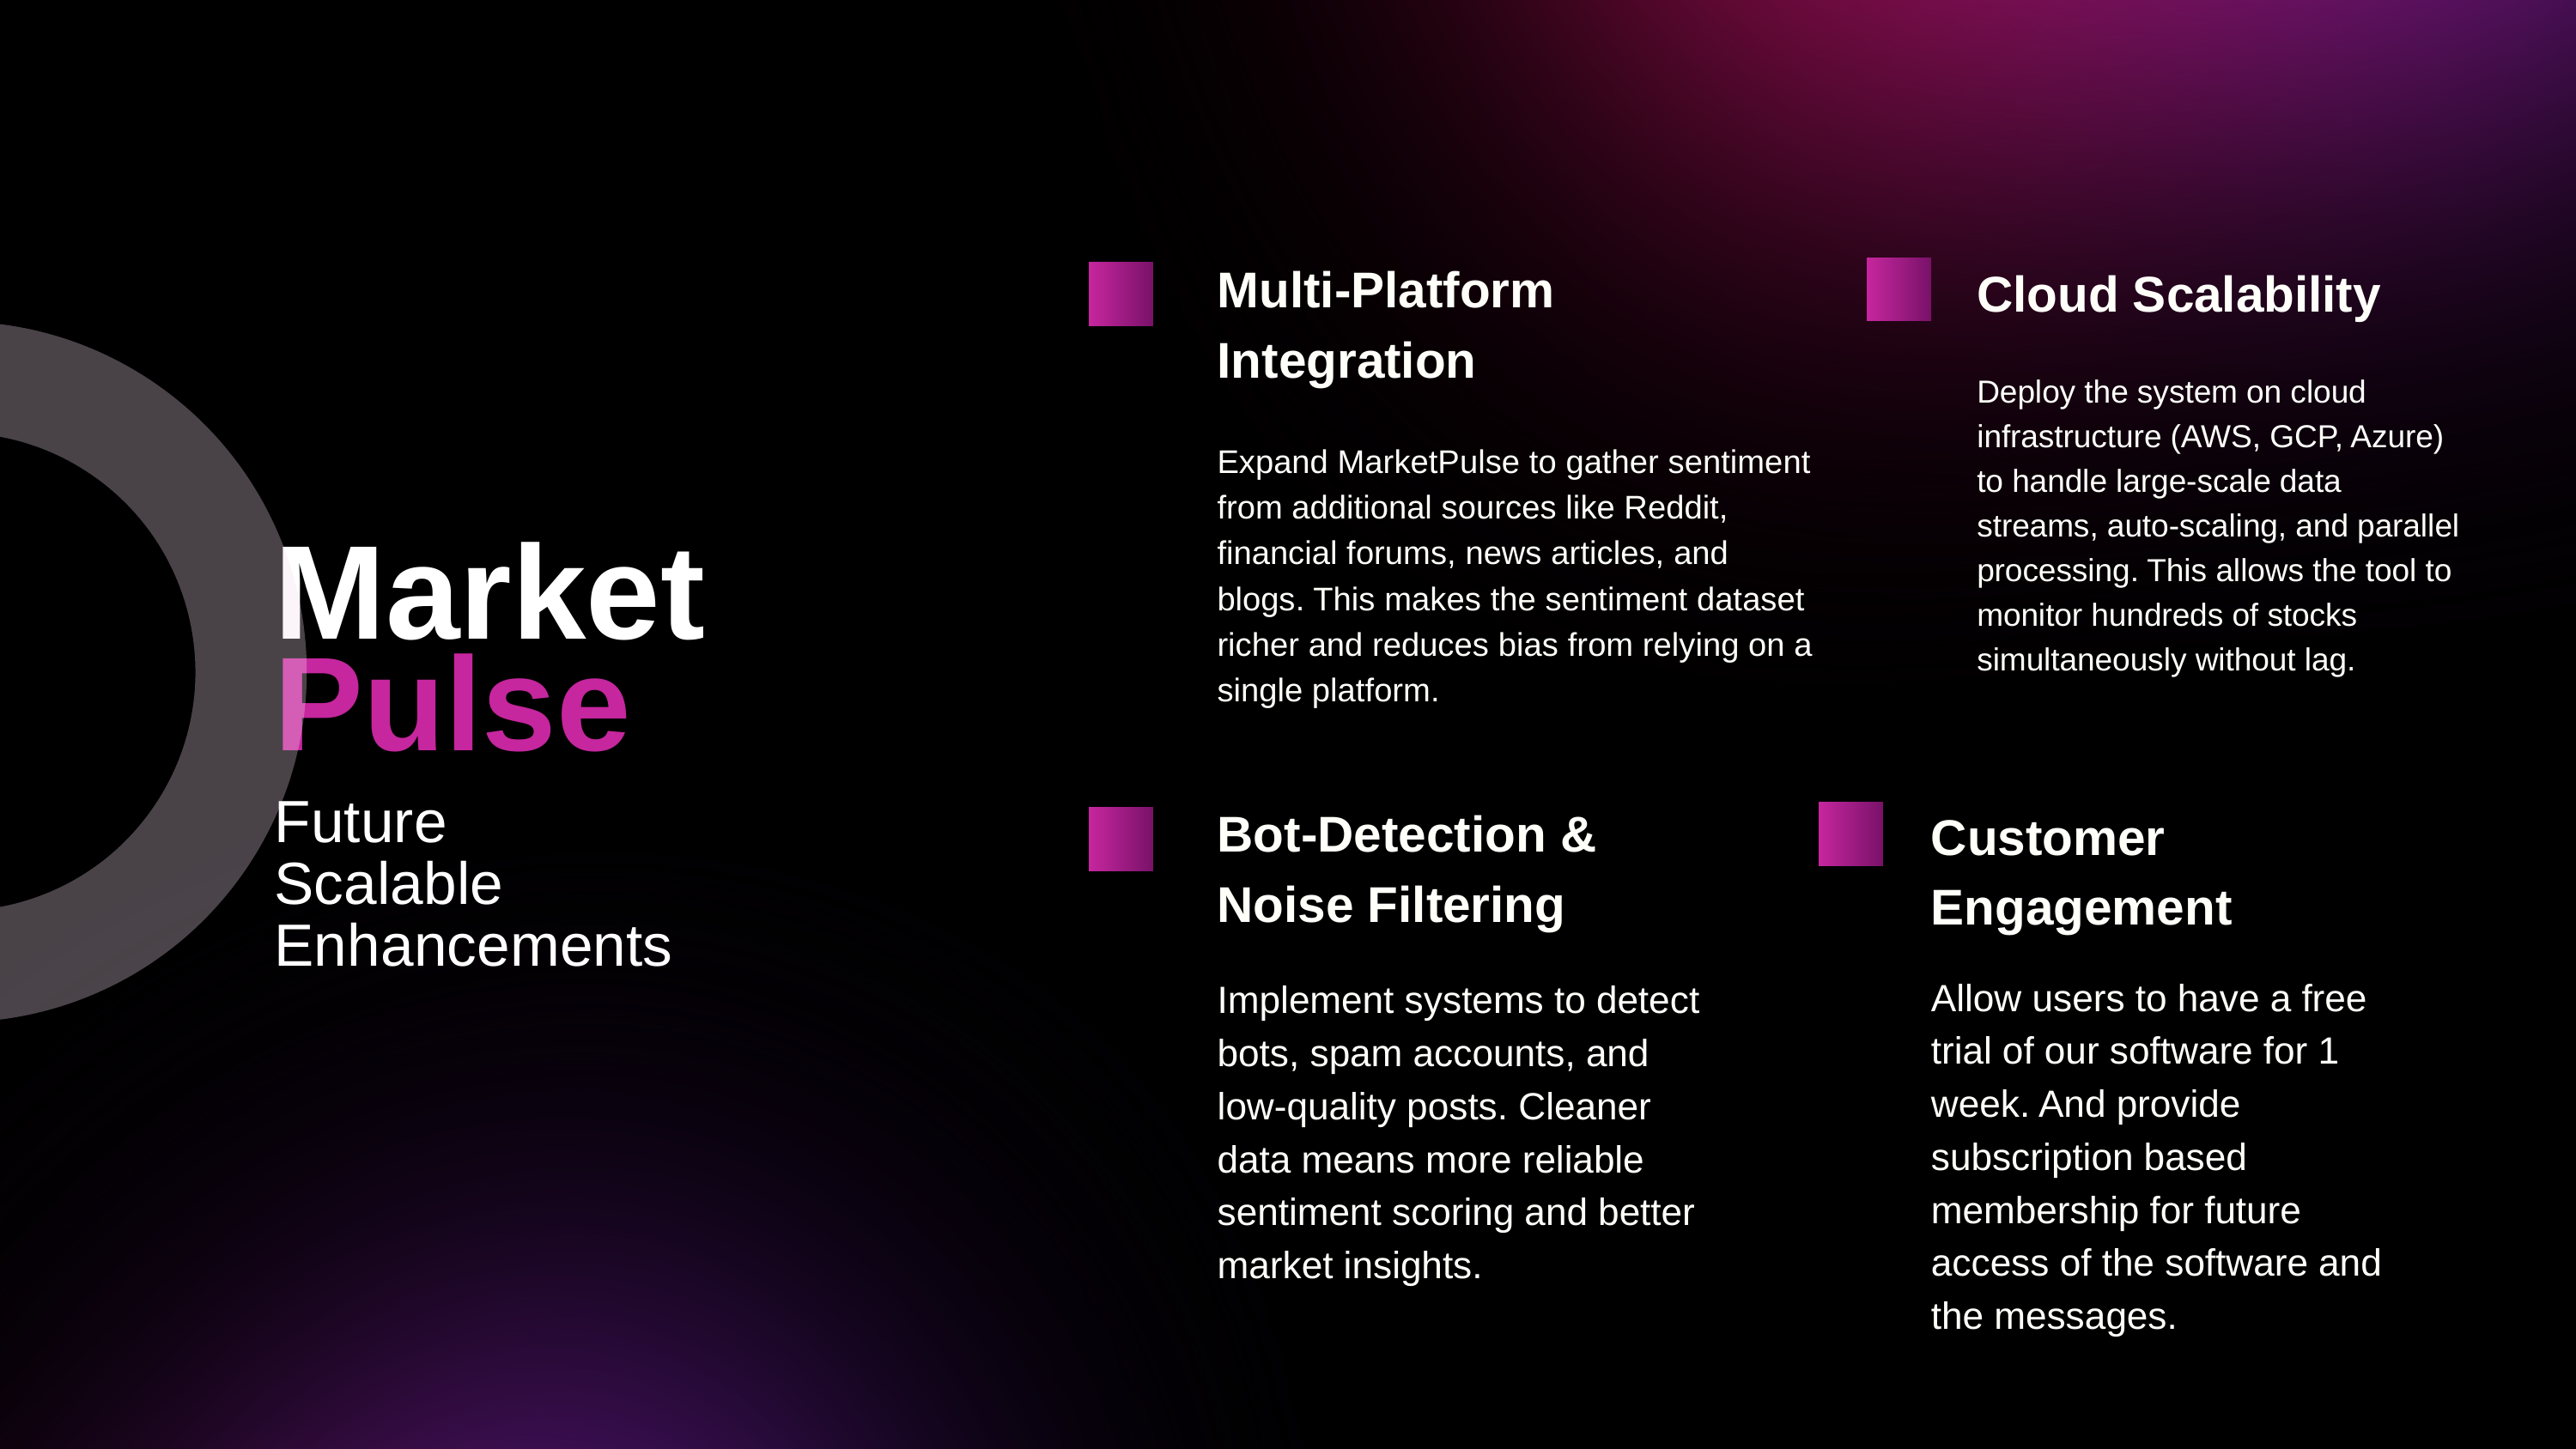

Multi-Platform Integration
Cloud Scalability

Deploy the system on cloud infrastructure (AWS, GCP, Azure) to handle large-scale data streams, auto-scaling, and parallel processing. This allows the tool to monitor hundreds of stocks simultaneously without lag.

Expand MarketPulse to gather sentiment from additional sources like Reddit, financial forums, news articles, and blogs. This makes the sentiment dataset richer and reduces bias from relying on a single platform.
Market
Pulse

Bot-Detection & Noise Filtering
Future
Scalable Enhancements
Customer Engagement

Allow users to have a free trial of our software for 1 week. And provide subscription based membership for future access of the software and the messages.
Implement systems to detect bots, spam accounts, and low-quality posts. Cleaner data means more reliable sentiment scoring and better market insights.